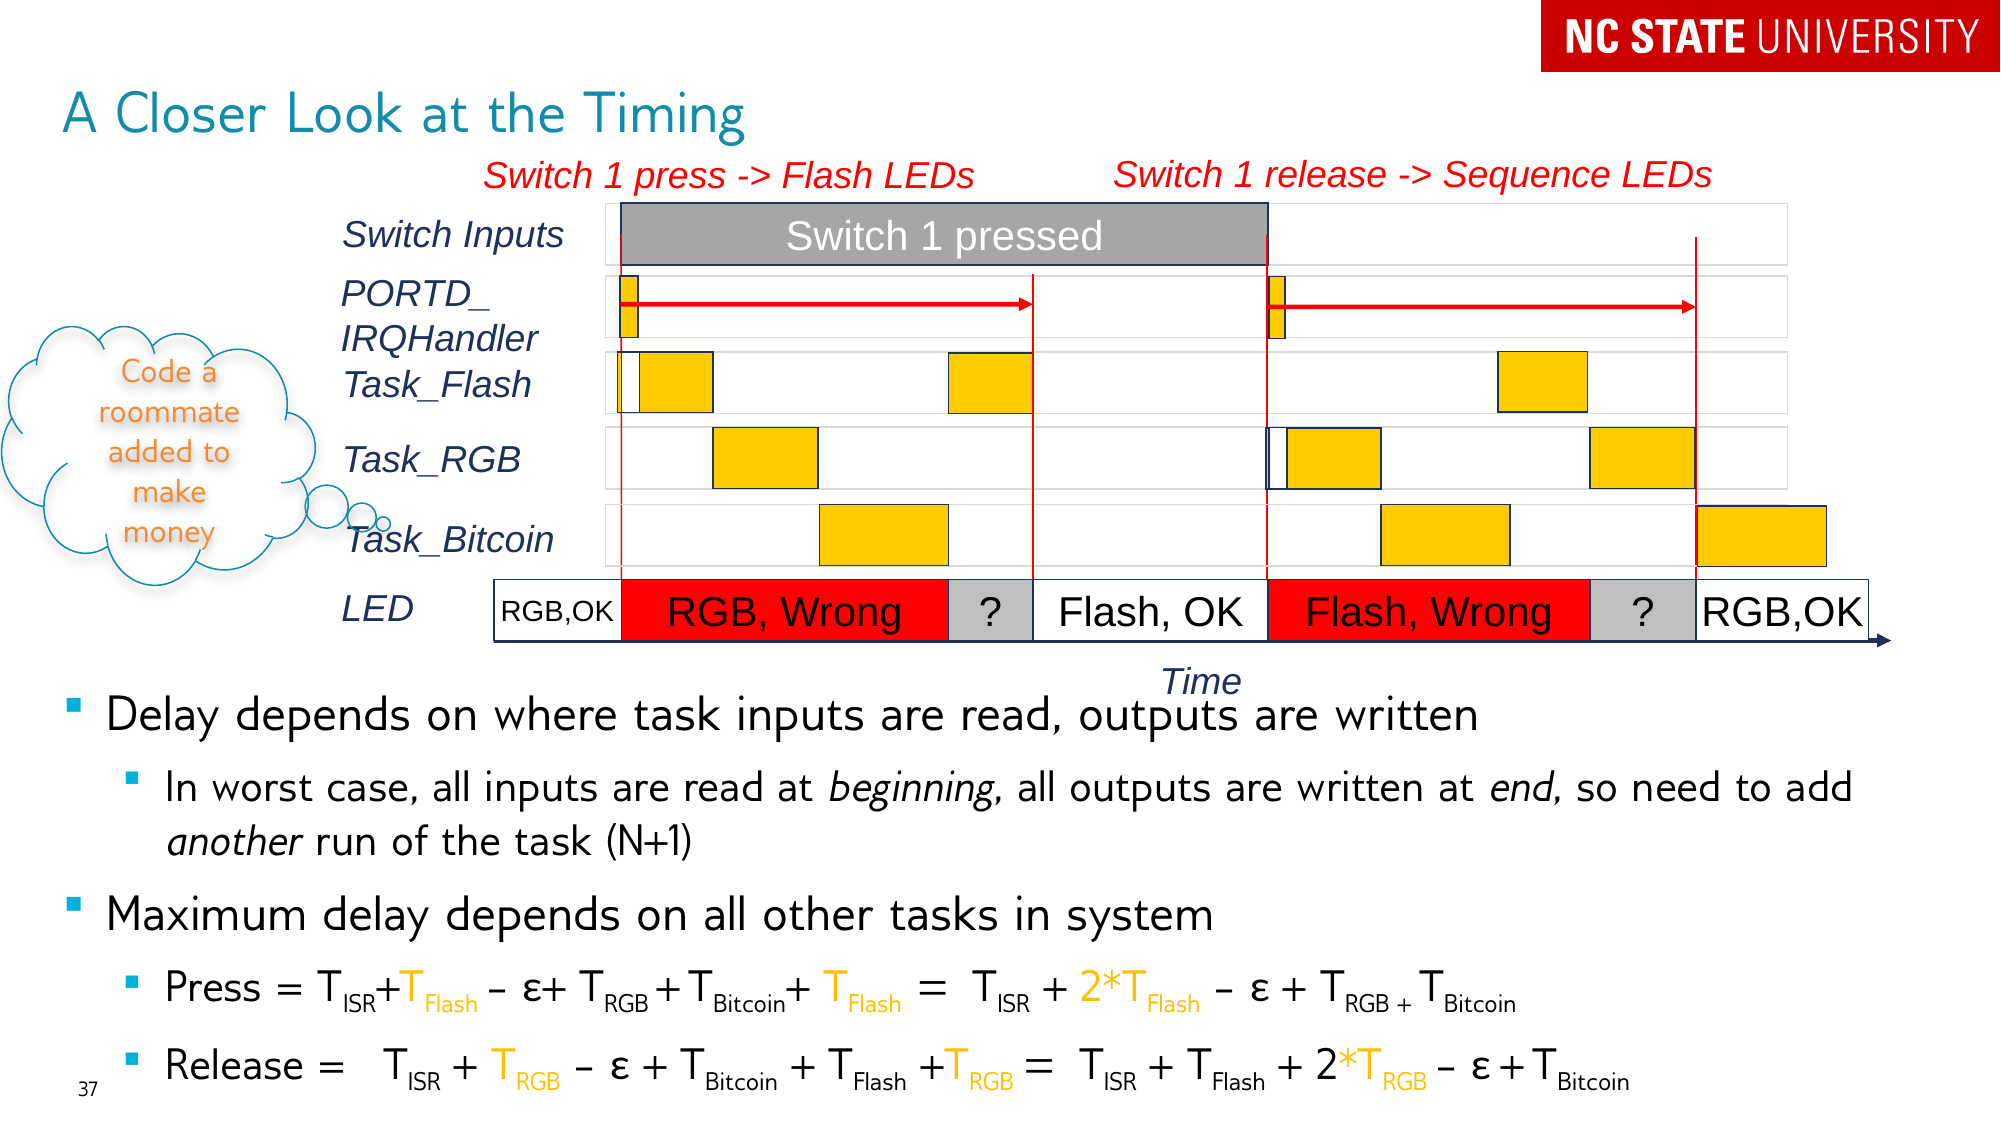

# A Closer Look at the Timing
Switch 1 release -> Sequence LEDs
Switch 1 press -> Flash LEDs

Switch 1 pressed
Switch Inputs

PORTD_ IRQHandler

Code a roommate added to make money

Task_Flash

Task_RGB

Task_Bitcoin
LED
RGB,OK
RGB,OK
RGB, Wrong
?
Flash, OK
Flash, Wrong
?

Time
Delay depends on where task inputs are read, outputs are written
In worst case, all inputs are read at beginning, all outputs are written at end, so need to add another run of the task (N+1)
Maximum delay depends on all other tasks in system
Press = TISR+TFlash – ε+ TRGB + TBitcoin+ TFlash = TISR + 2*TFlash – ε + TRGB + TBitcoin
Release =  TISR + TRGB – ε + TBitcoin + TFlash +TRGB = TISR + TFlash + 2*TRGB – ε + TBitcoin